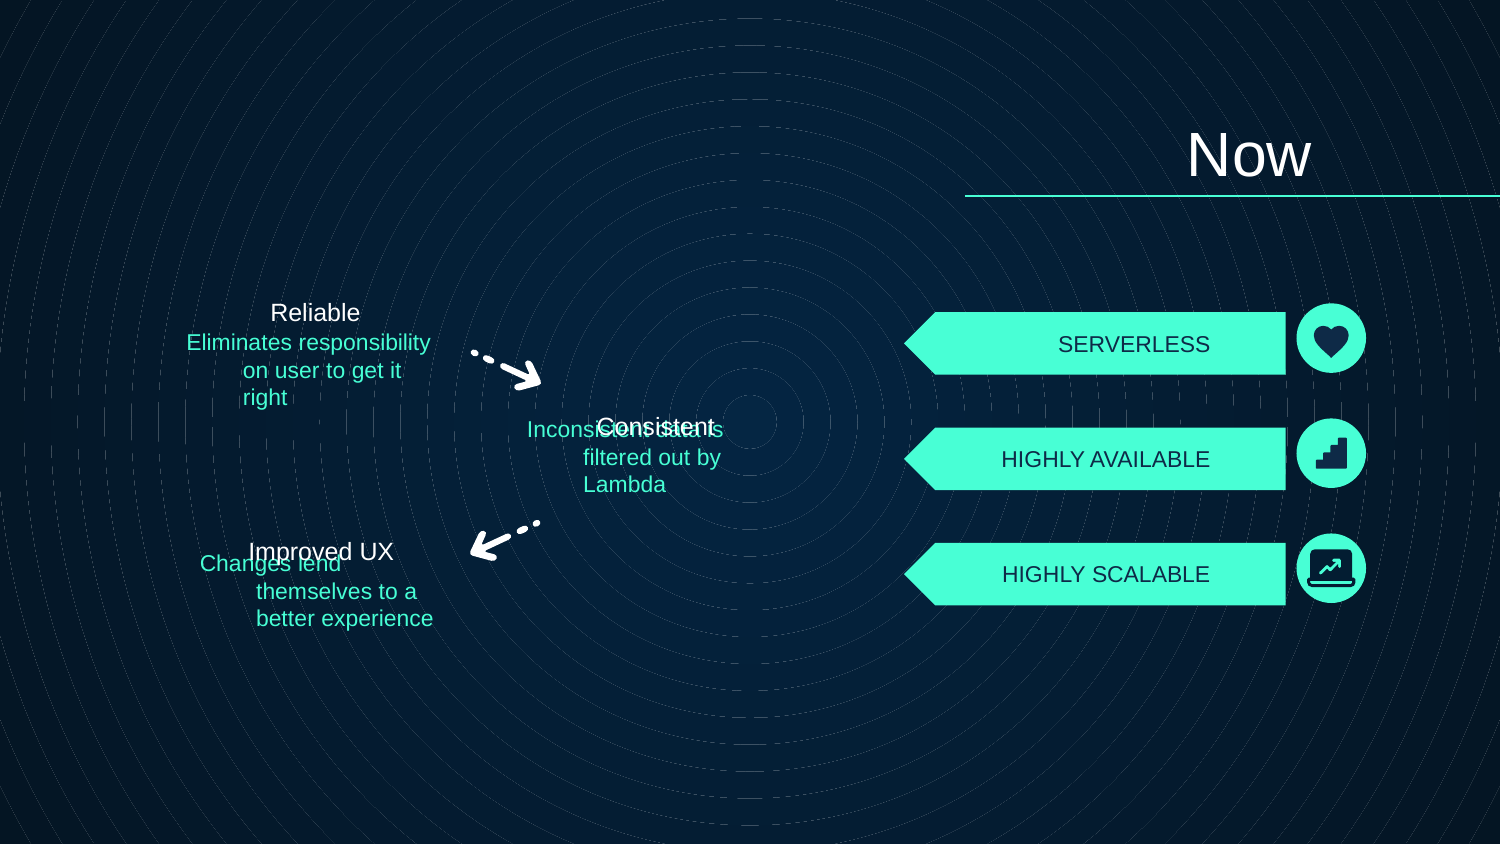

Now

Reliable

Eliminates responsibility on user to get it right

# SERVERLESS

Consistent

Inconsistent data is filtered out by Lambda

HIGHLY AVAILABLE

Improved UX

Changes lend themselves to a better experience
HIGHLY SCALABLE